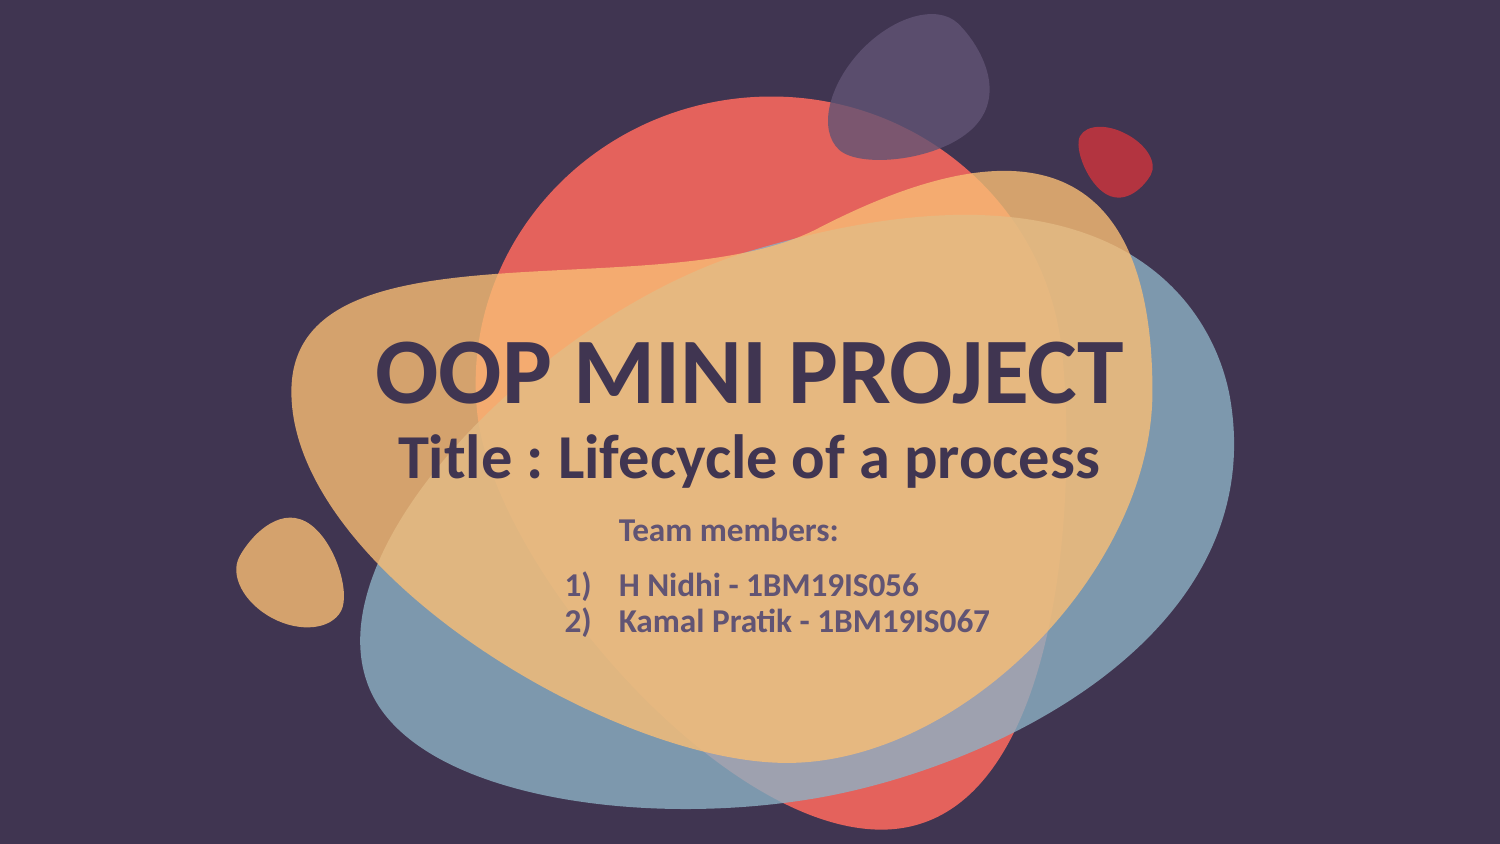

# OOP MINI PROJECT
Title : Lifecycle of a process
Team members:
H Nidhi - 1BM19IS056
Kamal Pratik - 1BM19IS067